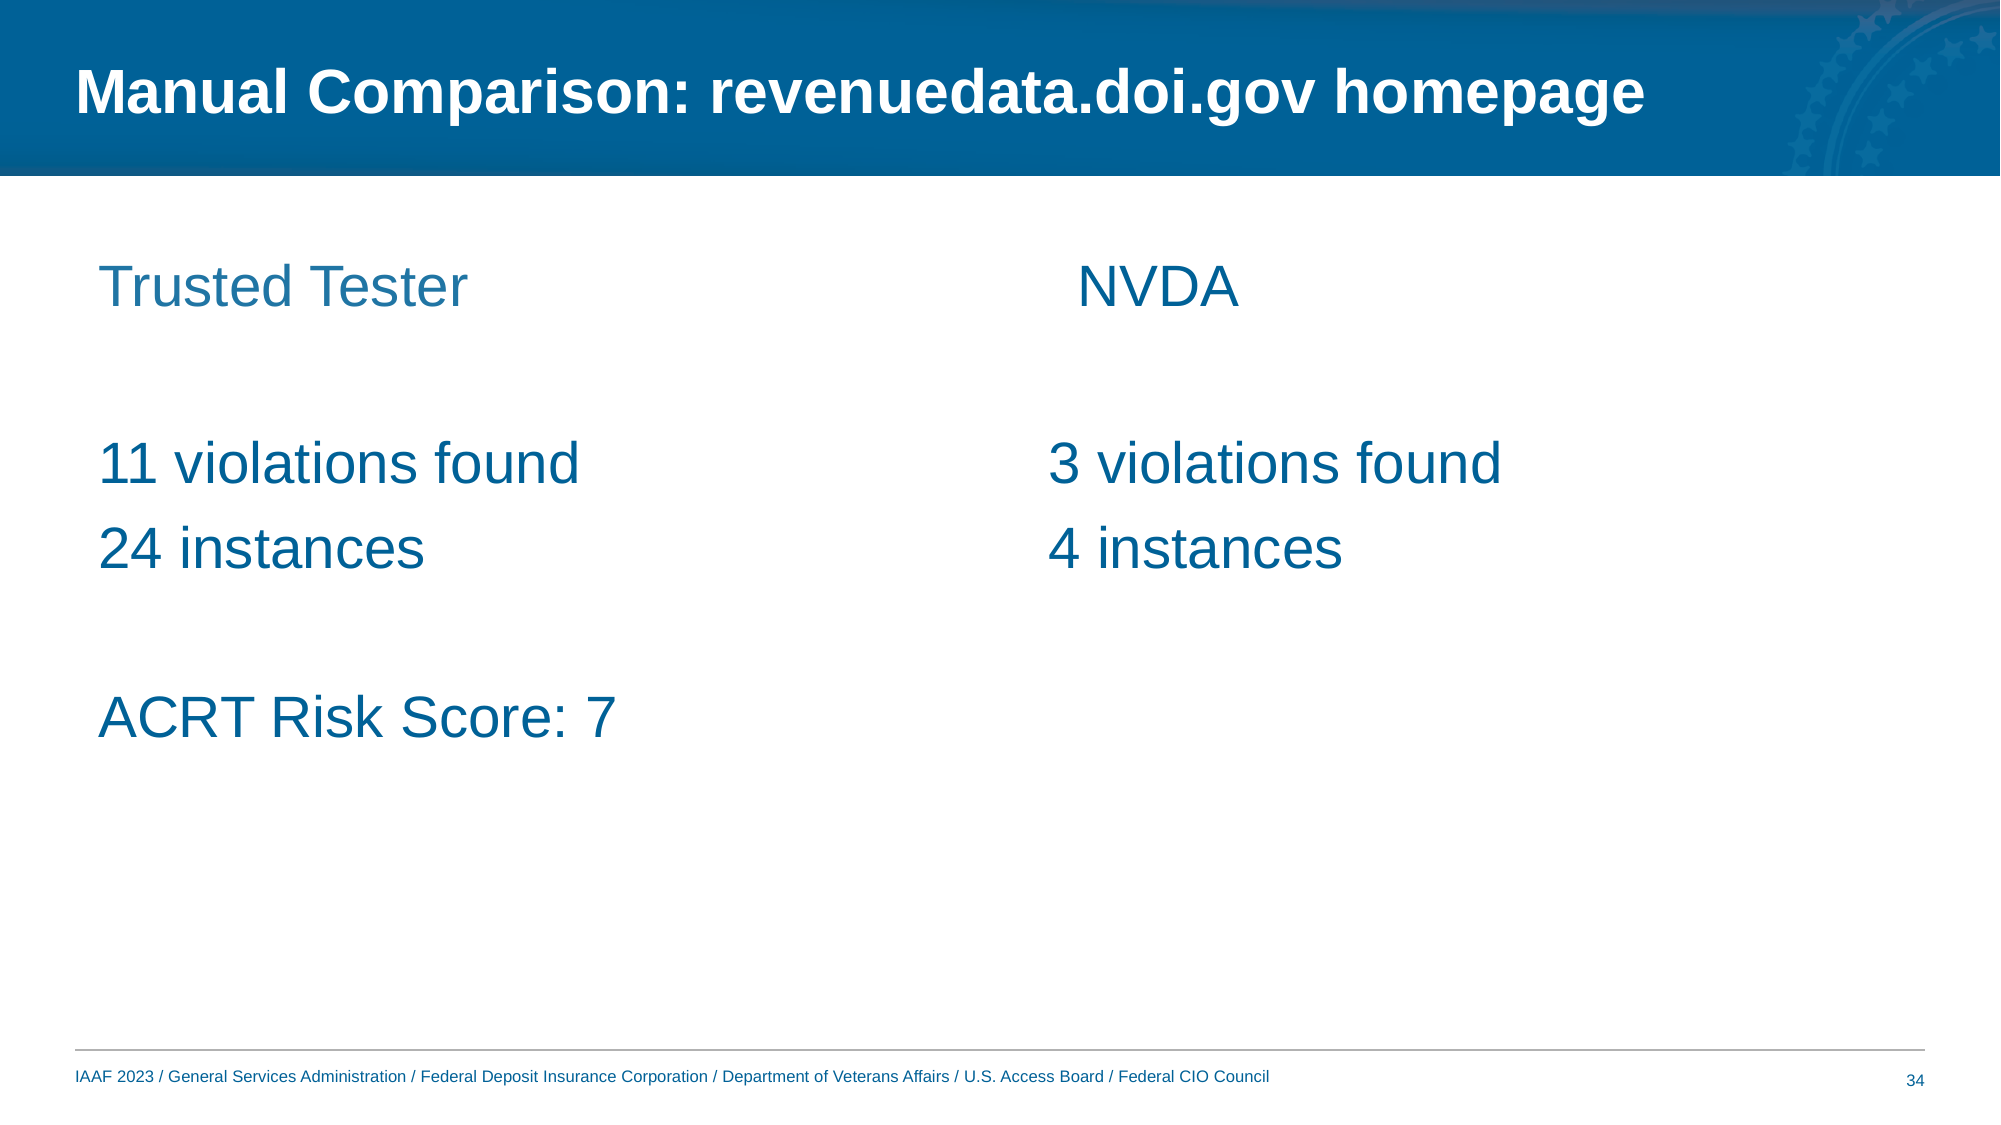

# Manual Comparison: revenuedata.doi.gov homepage
Trusted Tester
NVDA
11 violations found
24 instances

ACRT Risk Score: 7
3 violations found
4 instances
34